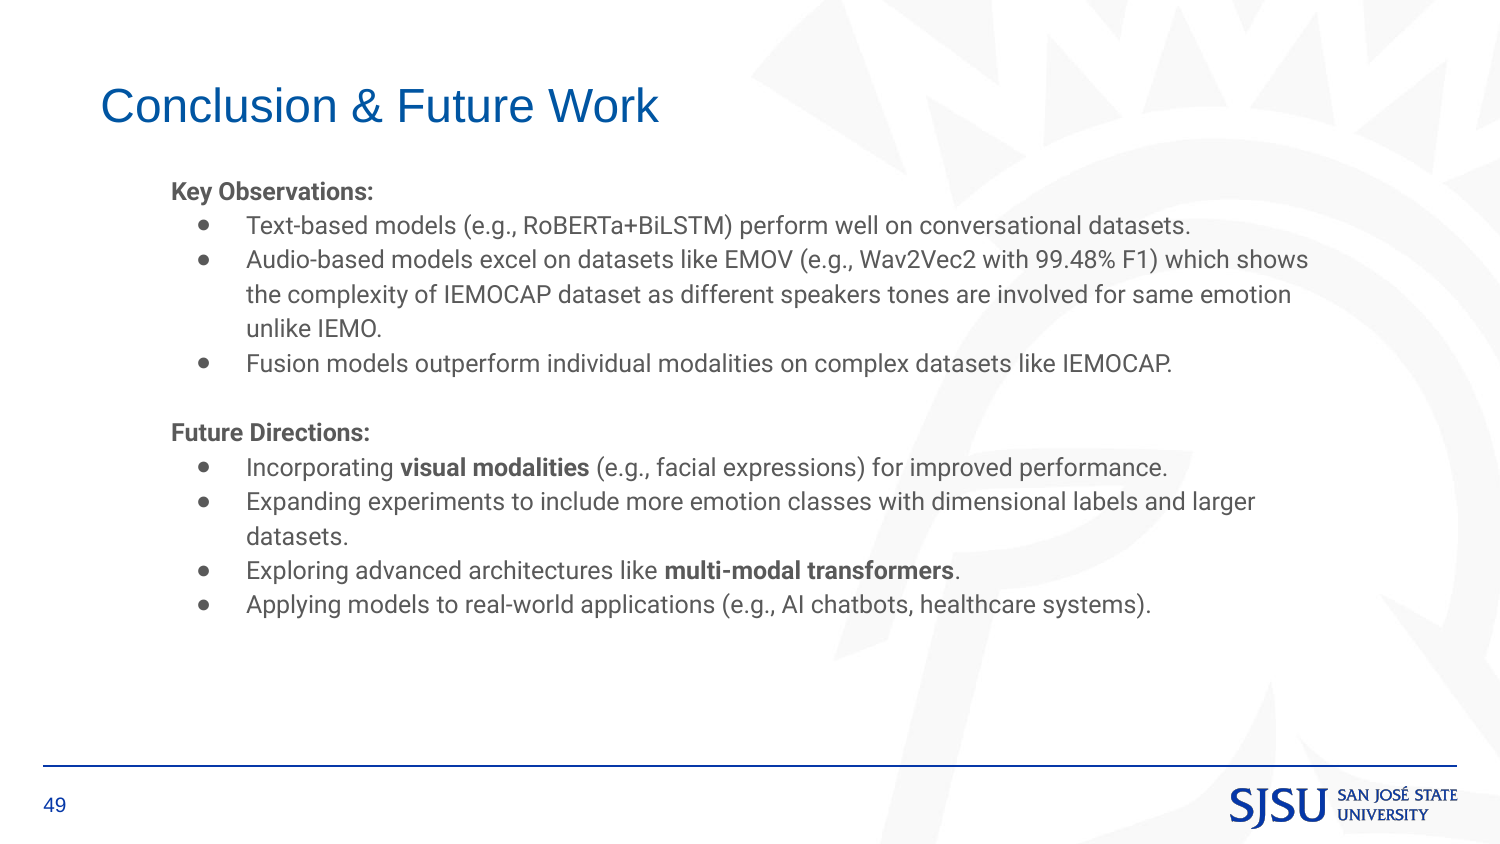

Conclusion & Future Work
Key Observations:
Text-based models (e.g., RoBERTa+BiLSTM) perform well on conversational datasets.
Audio-based models excel on datasets like EMOV (e.g., Wav2Vec2 with 99.48% F1) which shows the complexity of IEMOCAP dataset as different speakers tones are involved for same emotion unlike IEMO.
Fusion models outperform individual modalities on complex datasets like IEMOCAP.
Future Directions:
Incorporating visual modalities (e.g., facial expressions) for improved performance.
Expanding experiments to include more emotion classes with dimensional labels and larger datasets.
Exploring advanced architectures like multi-modal transformers.
Applying models to real-world applications (e.g., AI chatbots, healthcare systems).

49